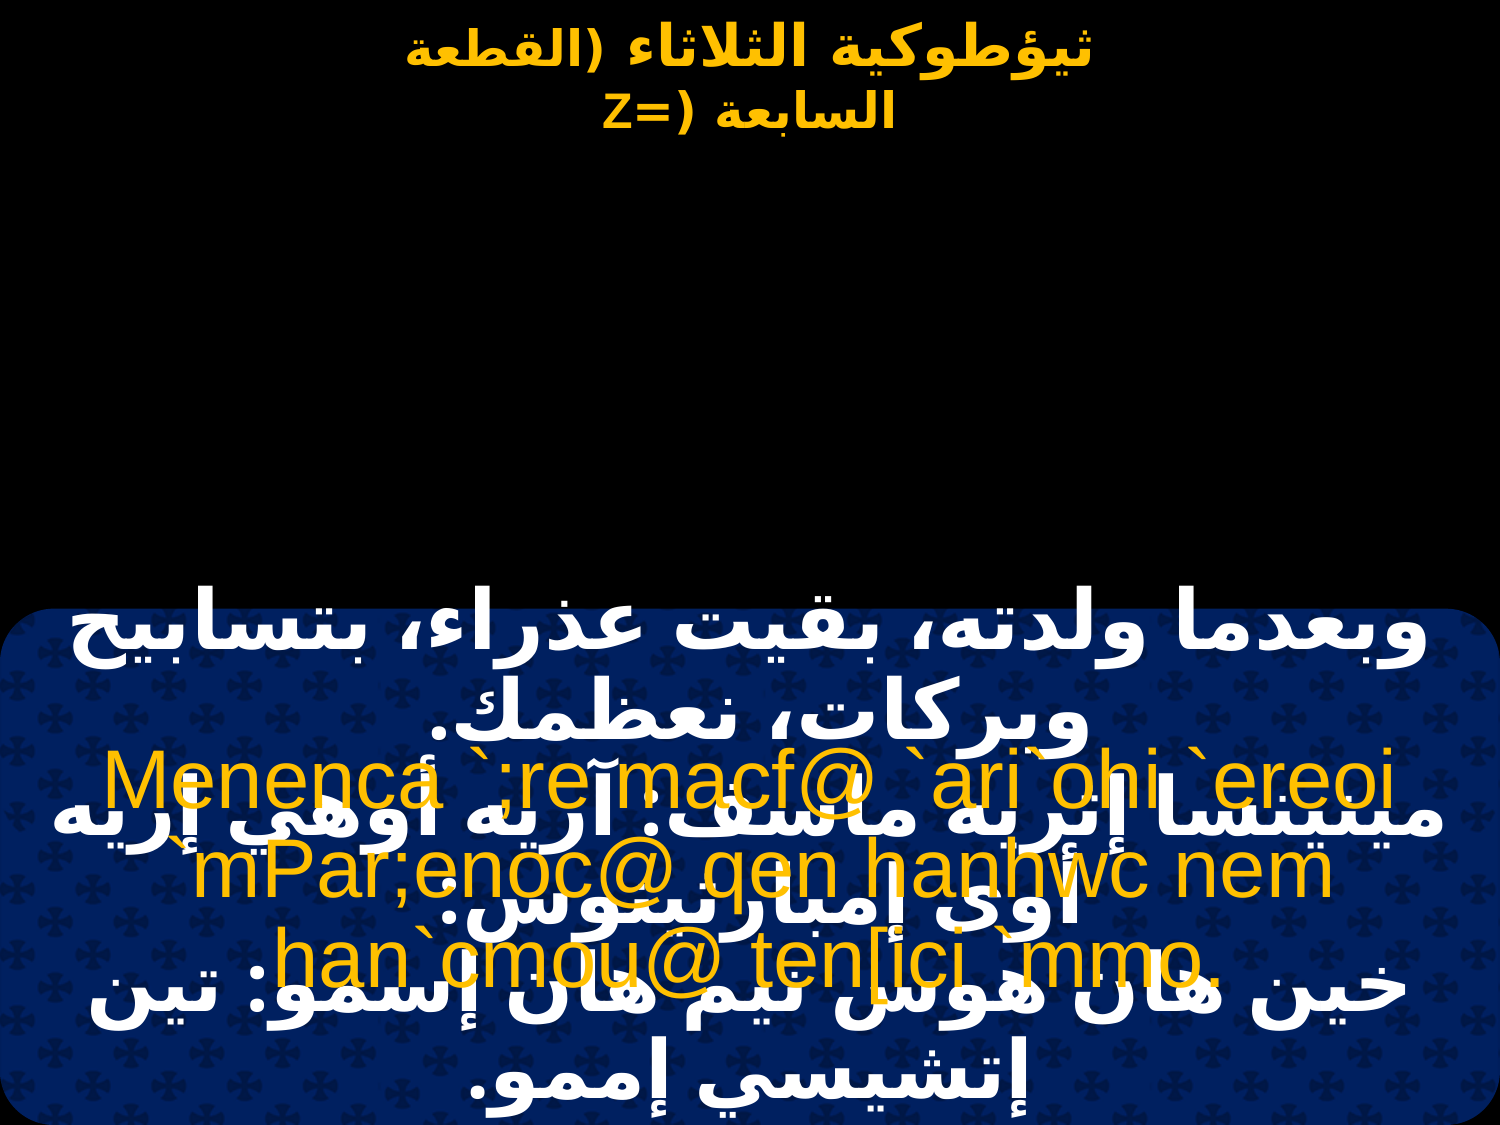

وبعدما ولدته، بقيت عذراء، بتسابيح وبركات، نعظمك.
Menenca `;re macf@ `ari`ohi `ereoi `mPar;enoc@ qen hanhwc nem han`cmou@ ten[ici `mmo.
مينينسا إثريه ماسف: آريه أوهي إريه أوى إمبارثينوس:
خين هان هوس نيم هان إسمو: تين إتشيسي إممو.